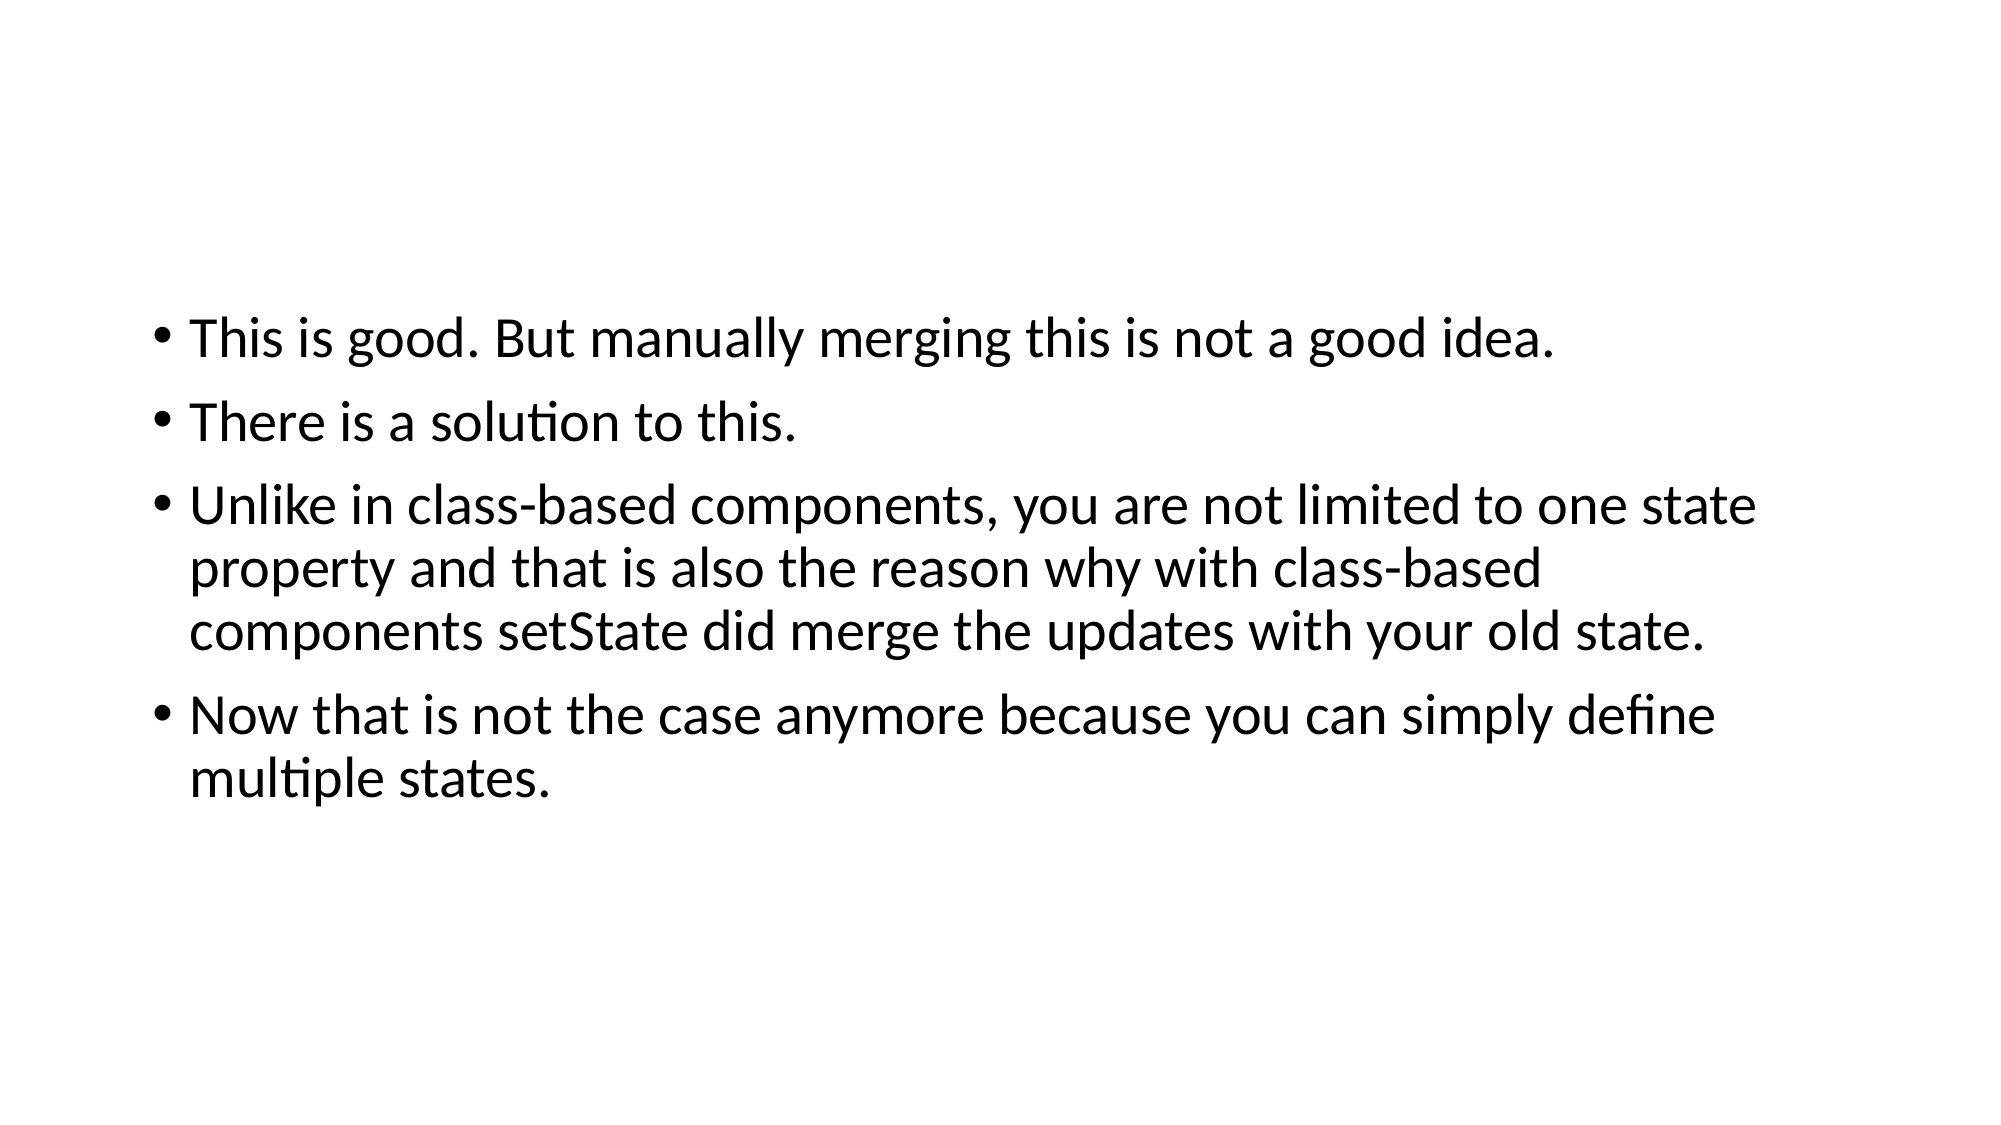

#
This is good. But manually merging this is not a good idea.
There is a solution to this.
Unlike in class-based components, you are not limited to one state property and that is also the reason why with class-based components setState did merge the updates with your old state.
Now that is not the case anymore because you can simply define multiple states.